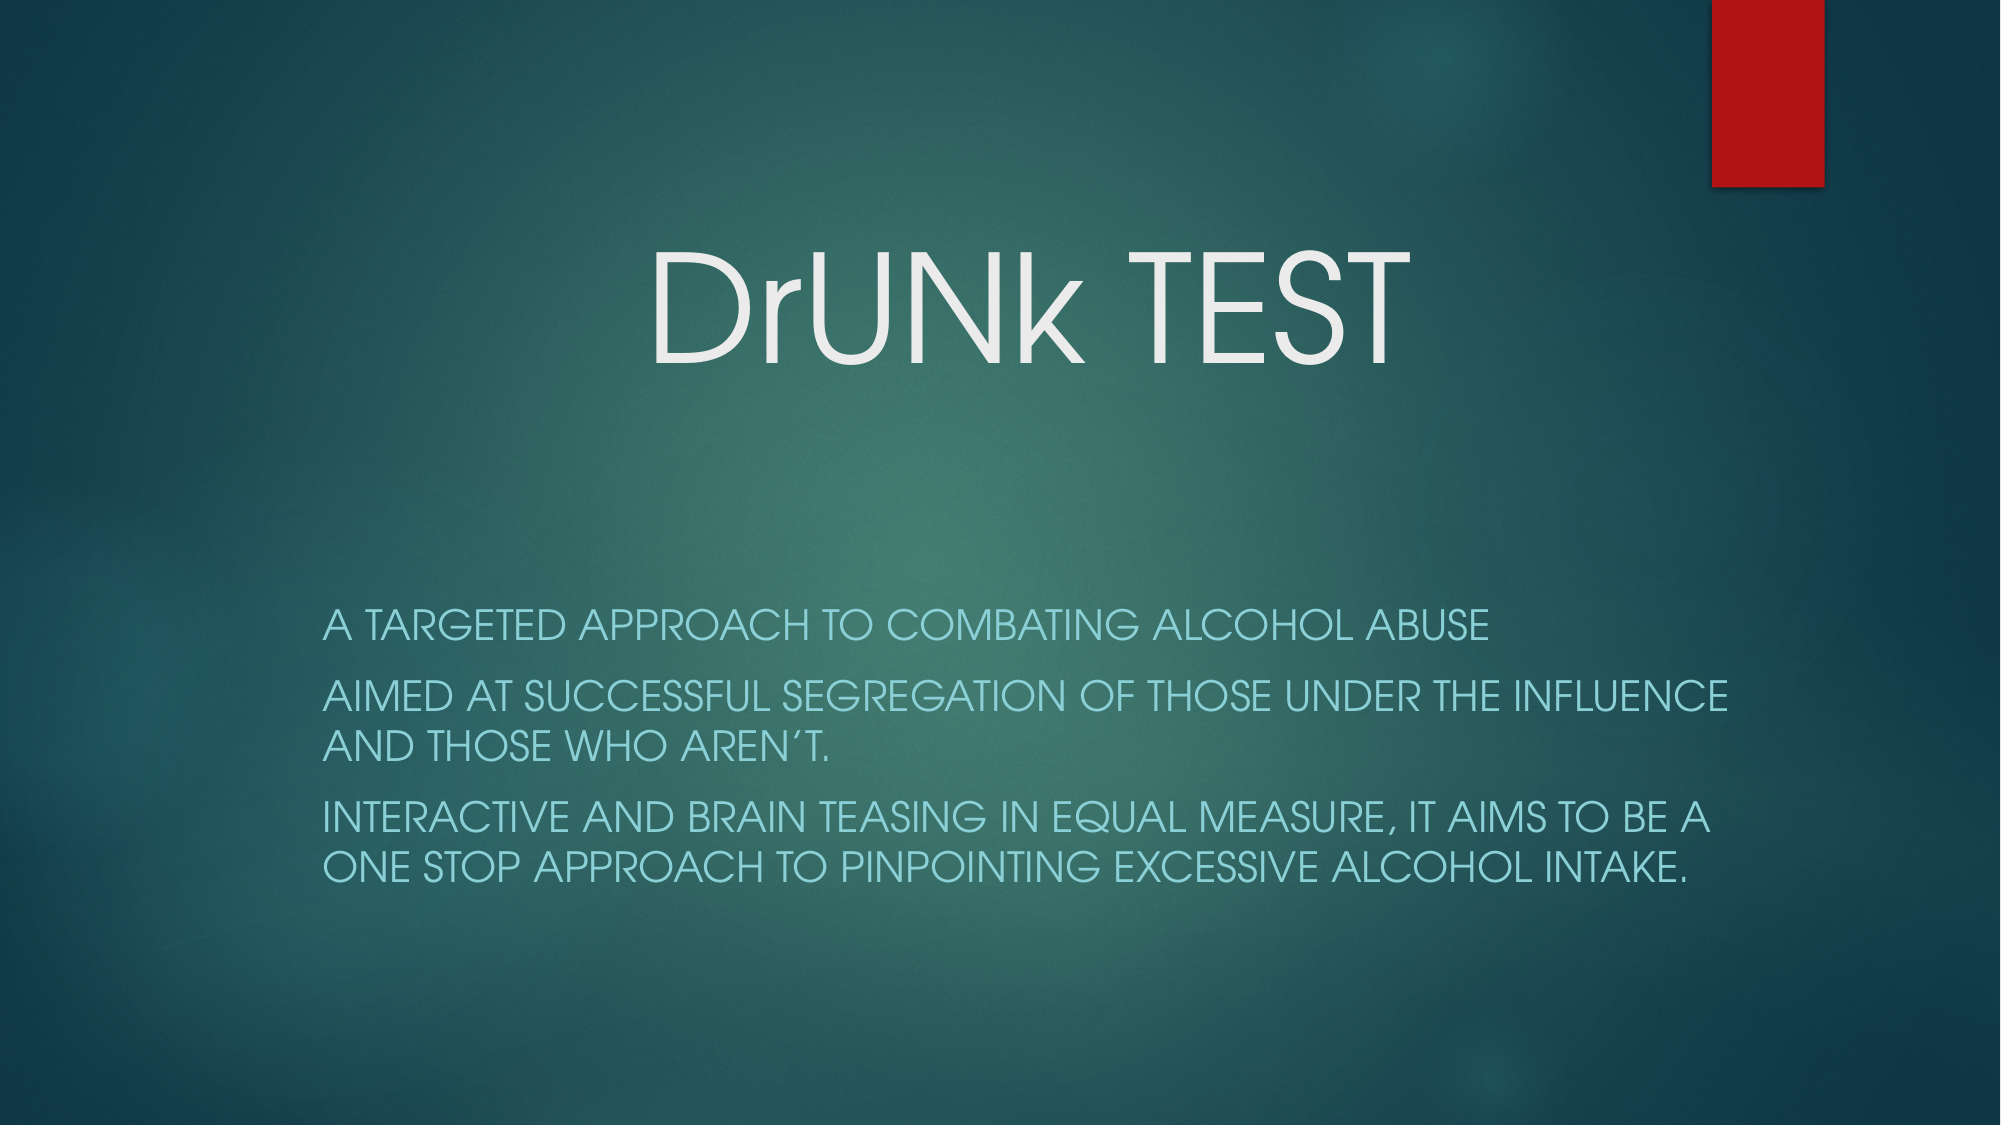

# DrUNk TEST
A Targeted approach to combating alcohol abuse
Aimed at successful segregation of those under the influence and those who aren’t.
Interactive and brain teasing in equal measure, It aims to be a one stop approach to pinpointing excessive alcohol intake.